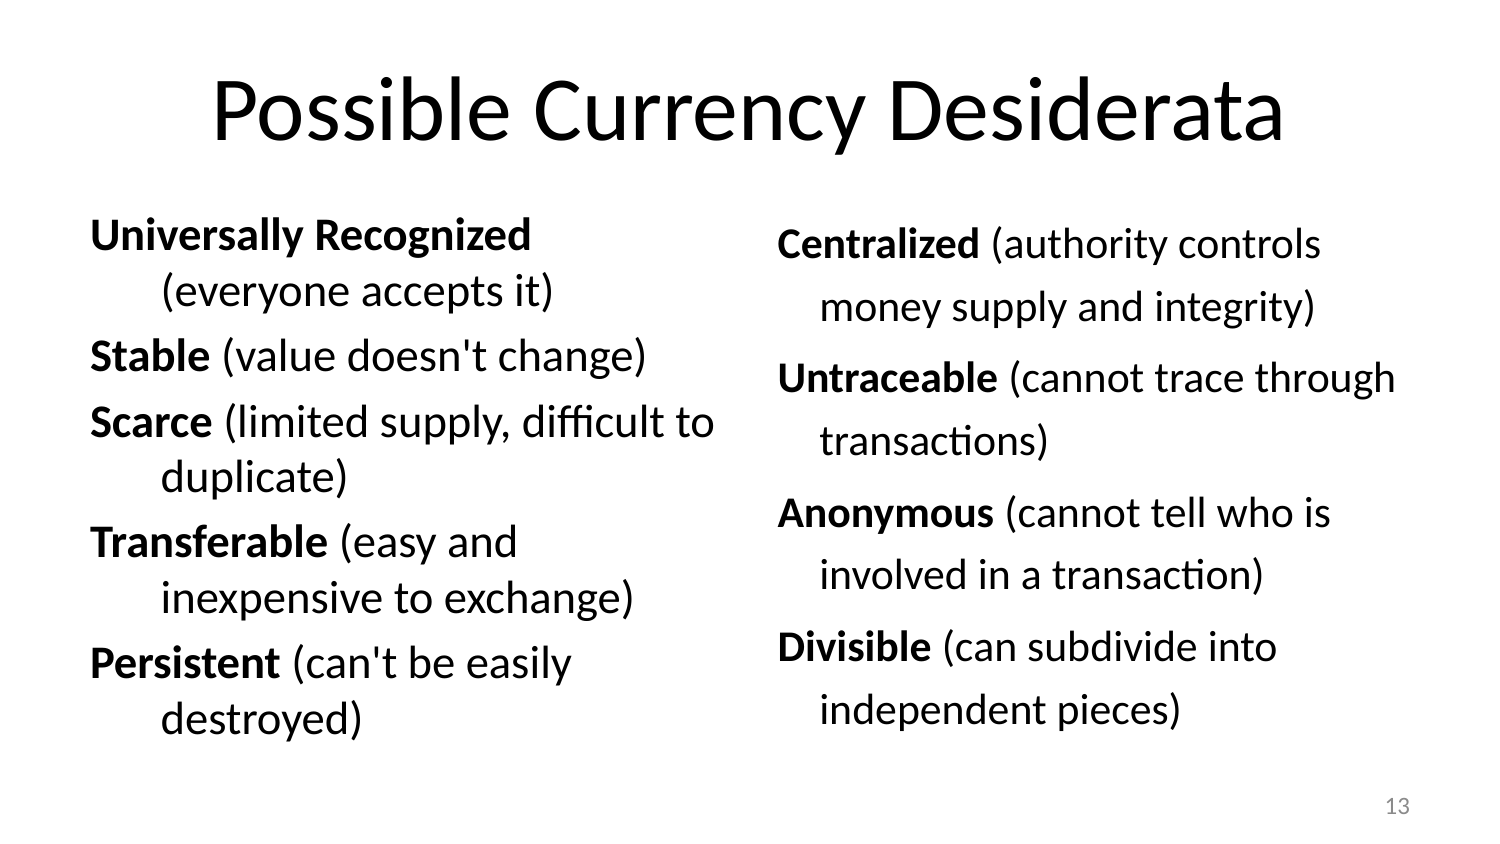

# Possible Currency Desiderata
Universally Recognized (everyone accepts it)
Stable (value doesn't change)
Scarce (limited supply, difficult to duplicate)
Transferable (easy and inexpensive to exchange)
Persistent (can't be easily destroyed)
Centralized (authority controls money supply and integrity)
Untraceable (cannot trace through transactions)
Anonymous (cannot tell who is involved in a transaction)
Divisible (can subdivide into independent pieces)

13